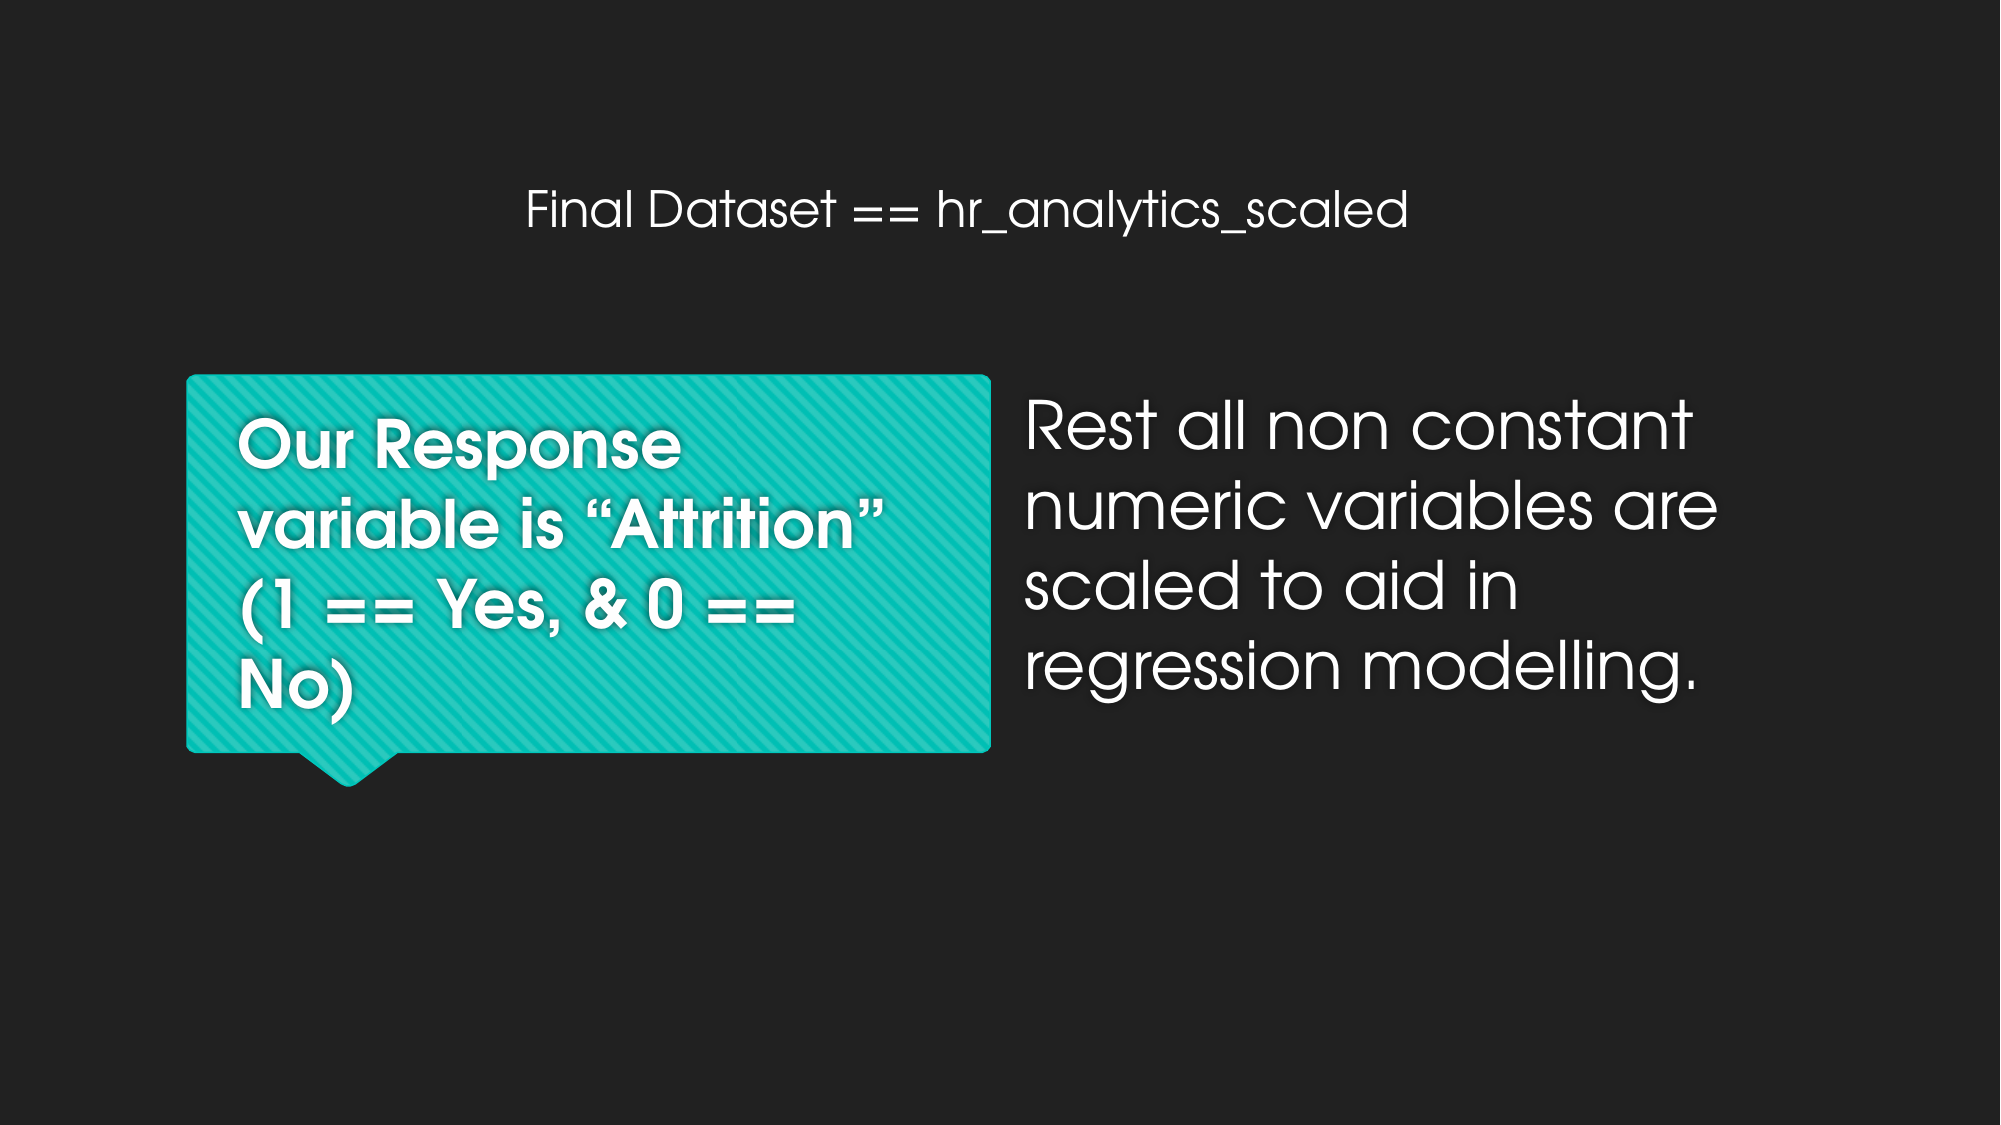

Final Dataset == hr_analytics_scaled
Rest all non constant numeric variables are scaled to aid in regression modelling.
# Our Response variable is “Attrition” (1 == Yes, & 0 == No)